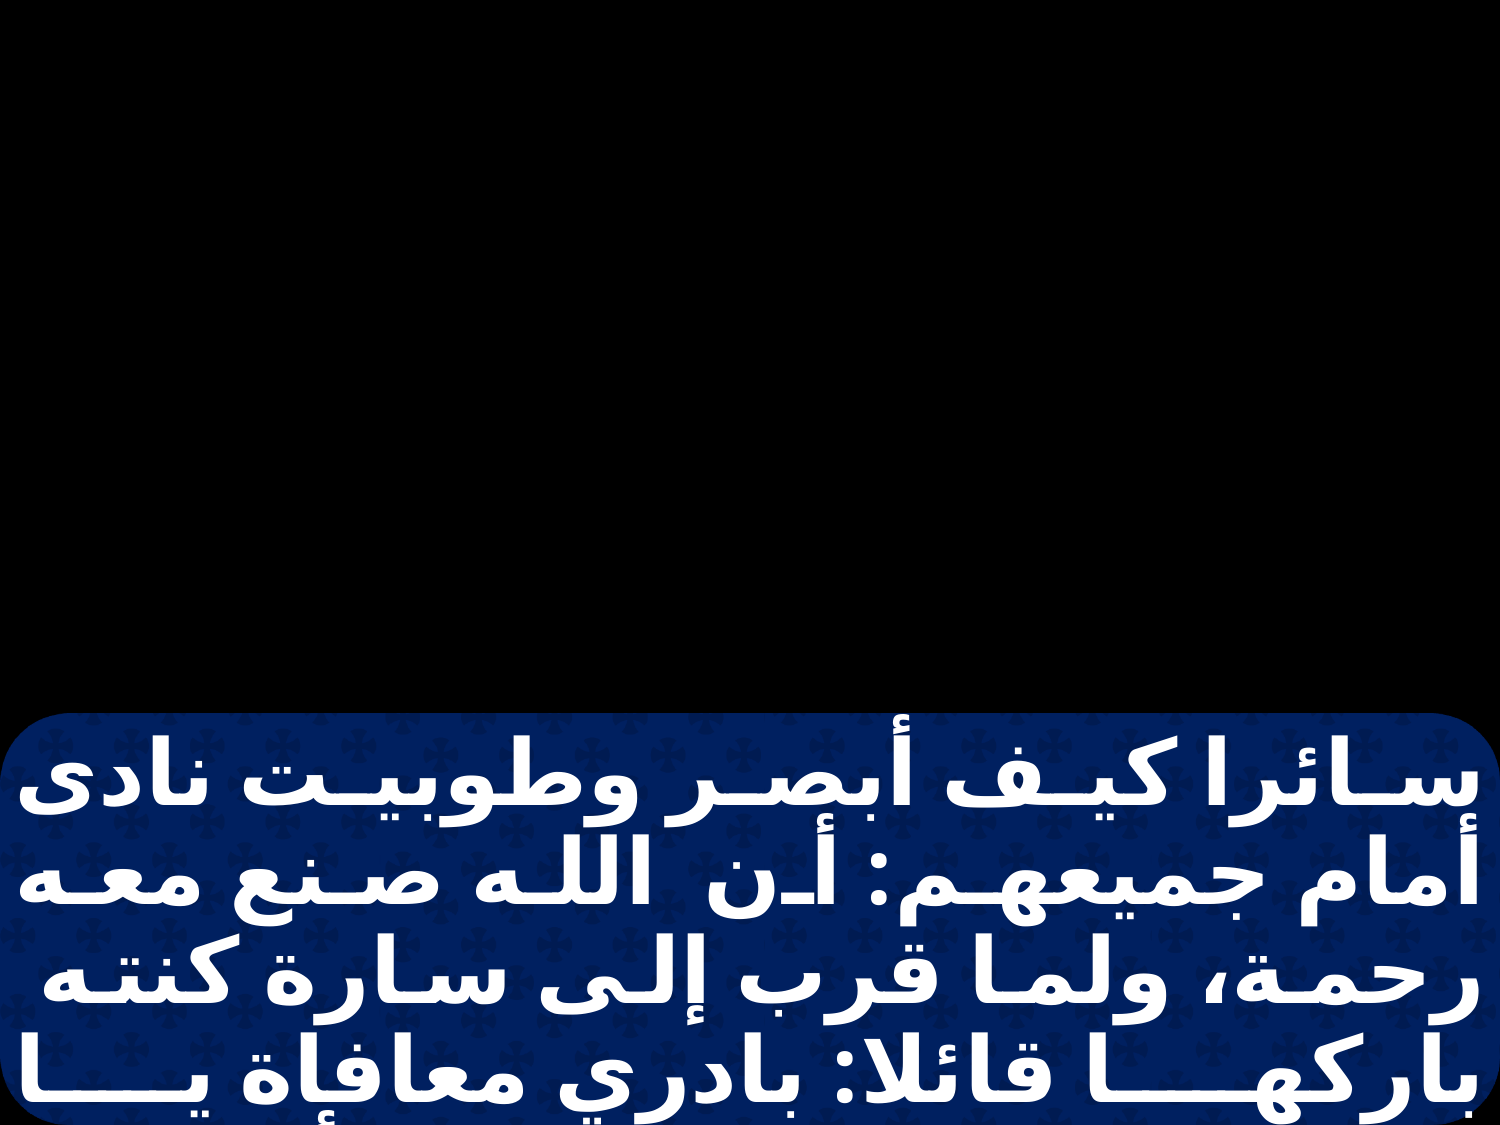

سائرا كيف أبصر وطوبيت نادى أمام جميعهم: أن  الله صنع معه رحمة، ولما قرب إلى سارة كنته  باركها قائلا: بادري معافاة يا ابنتي، تبارك الله الذي  أحضرك إلينا. وكان فرح عظيم لجميع الإخوة الذين